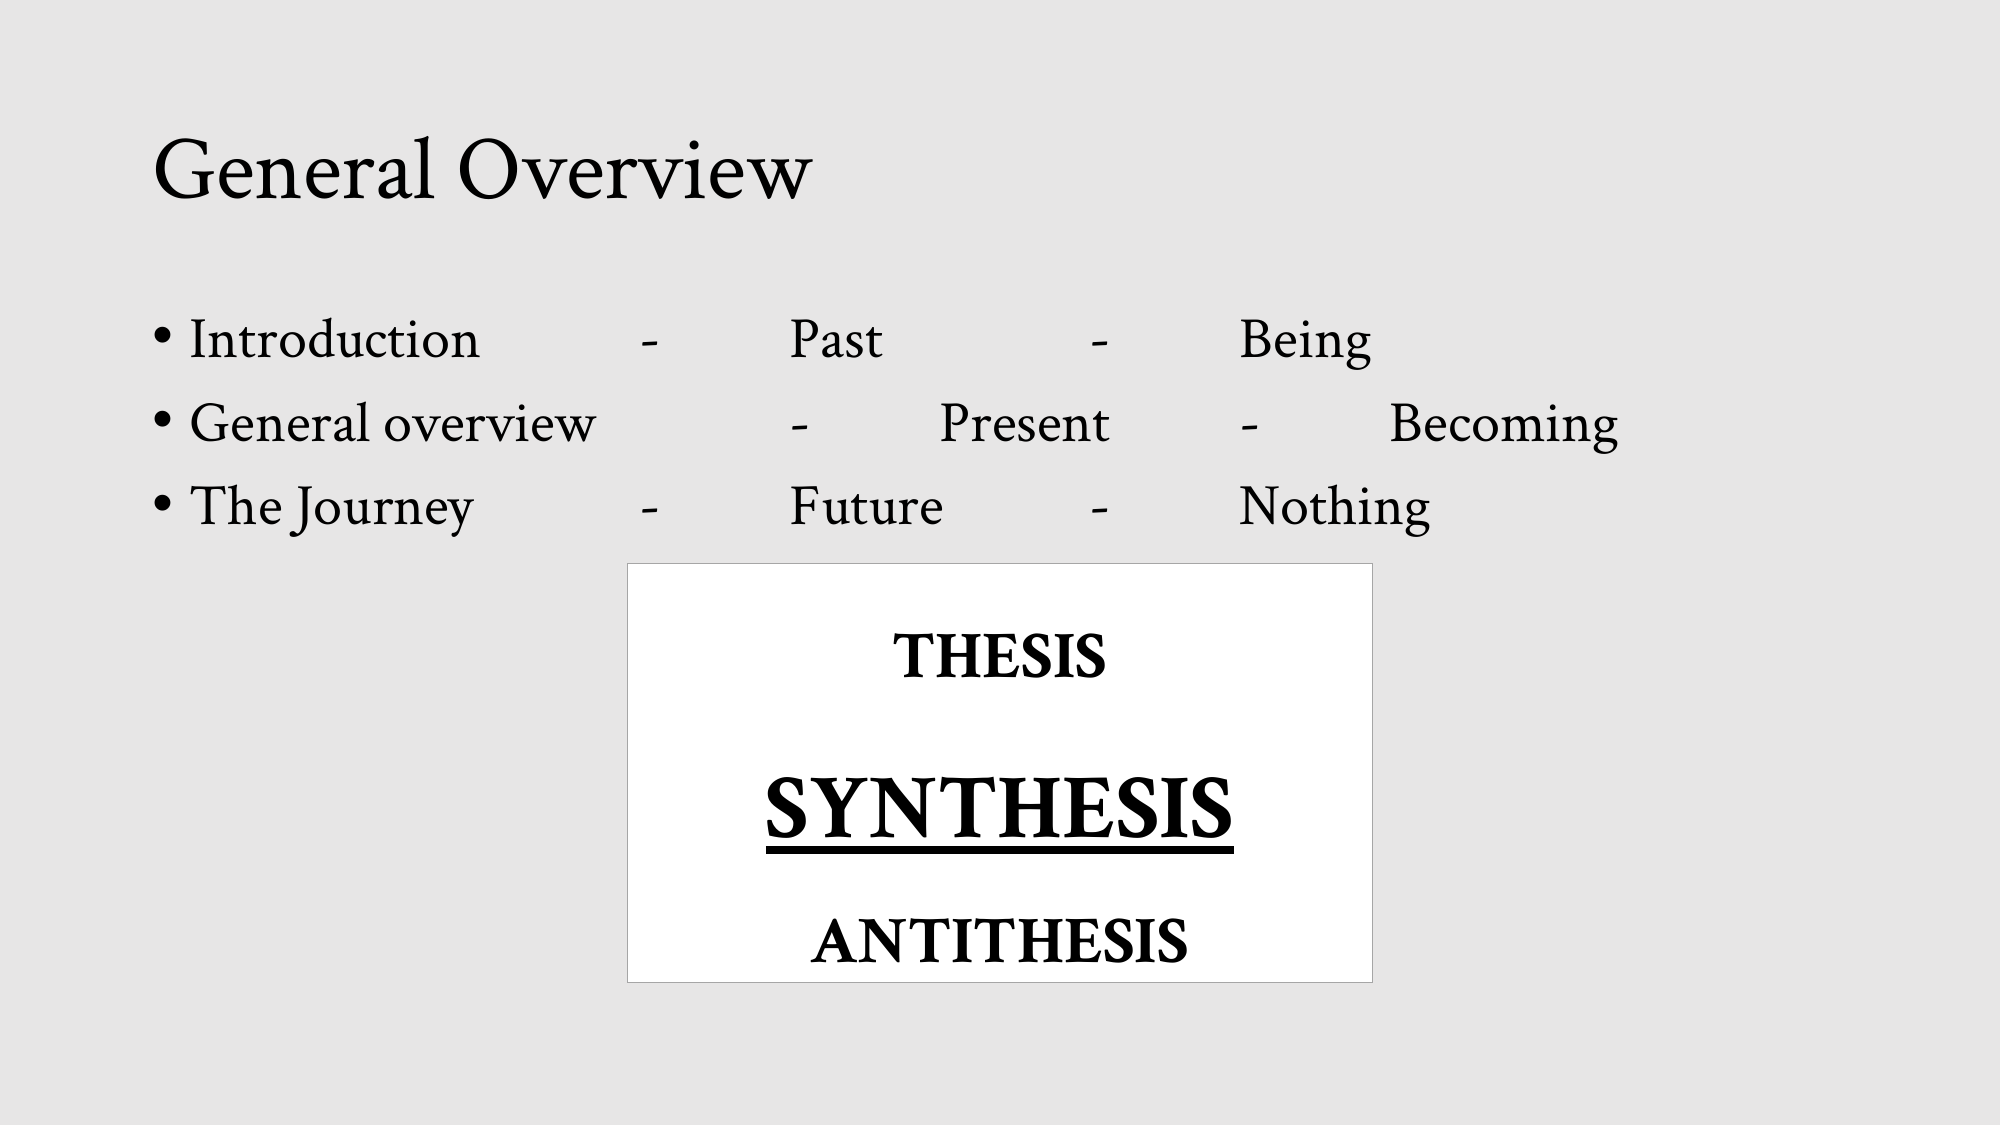

# General Overview
Introduction		-	Past		-	Being
General overview		-	Present	-	Becoming
The Journey		-	Future	-	Nothing
THESIS
SYNTHESIS
ANTITHESIS